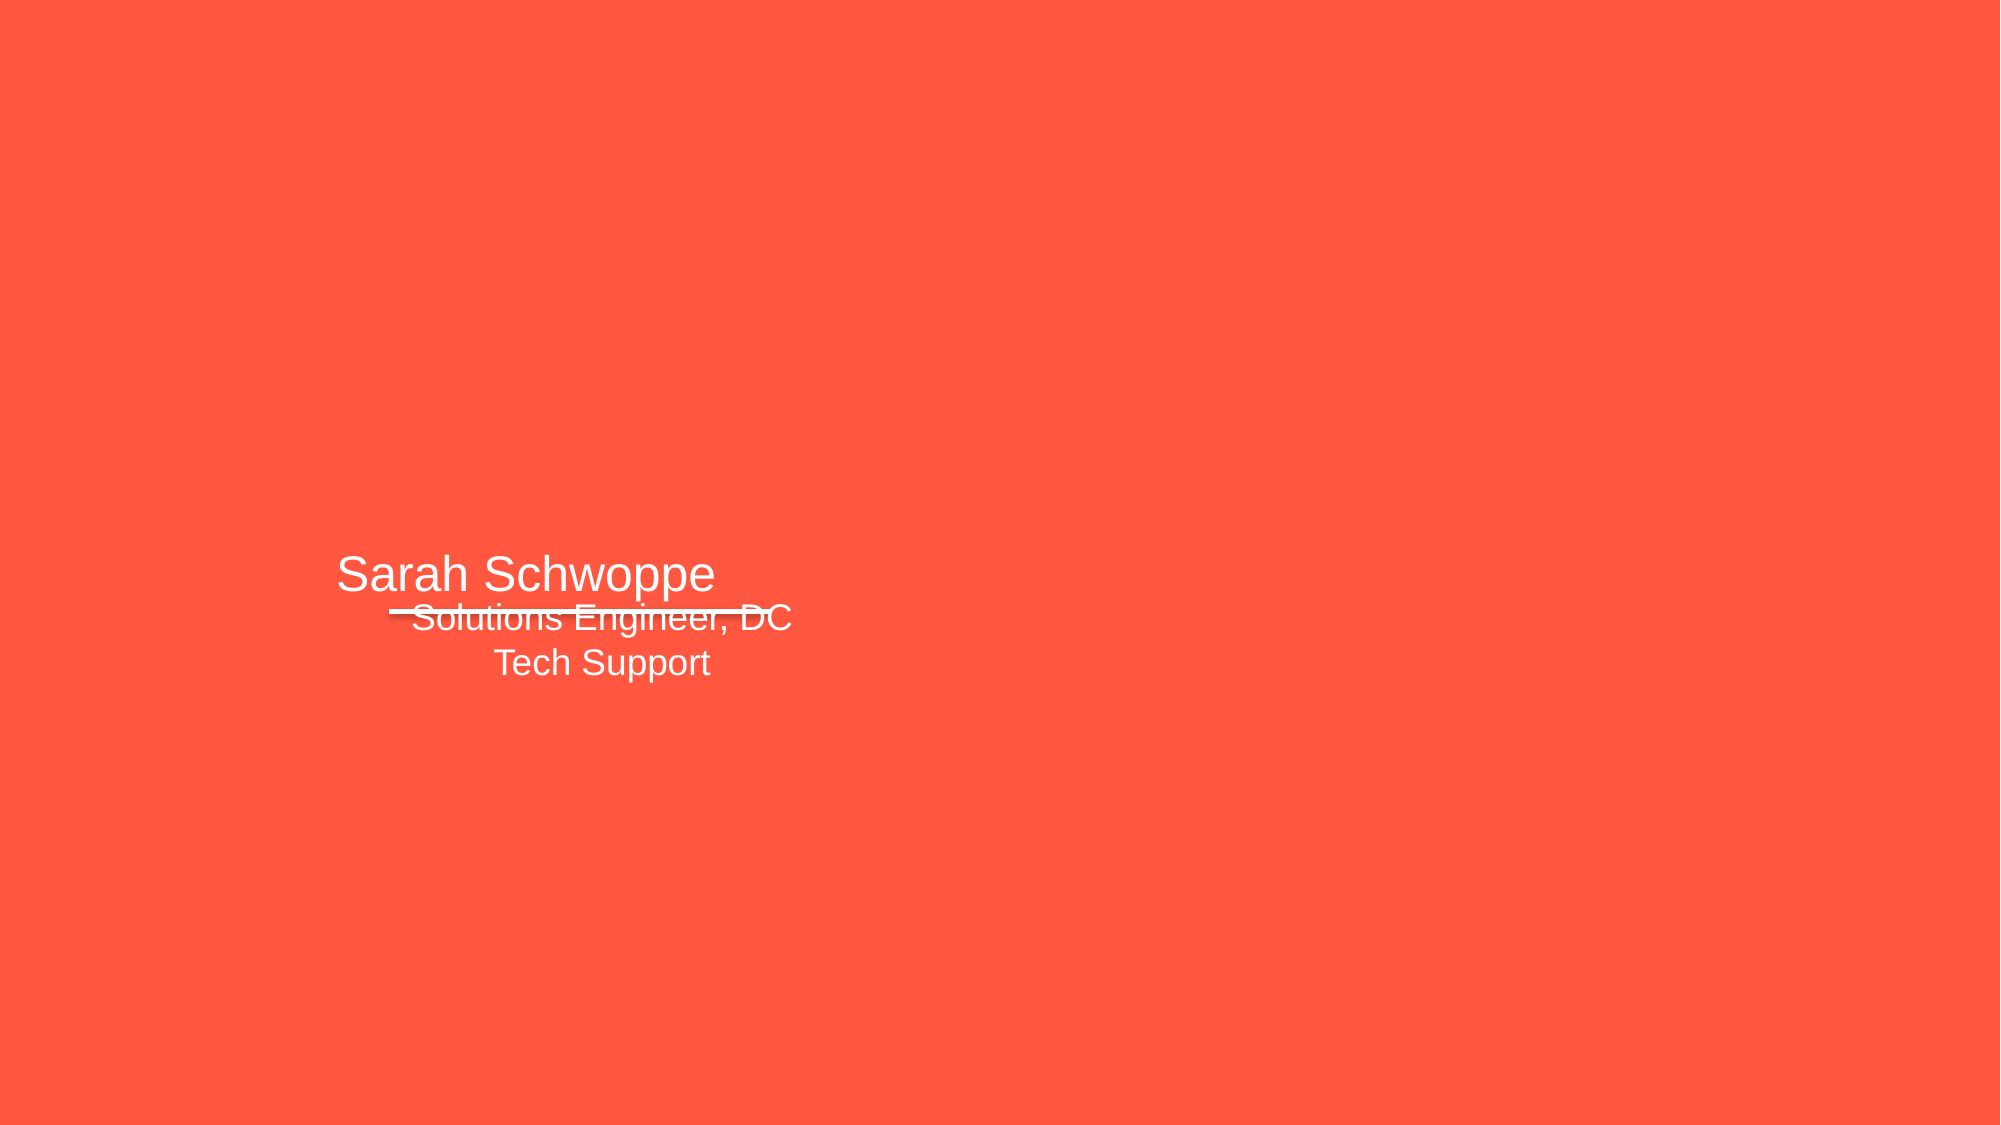

Sarah Schwoppe
Solutions Engineer, DC Tech Support